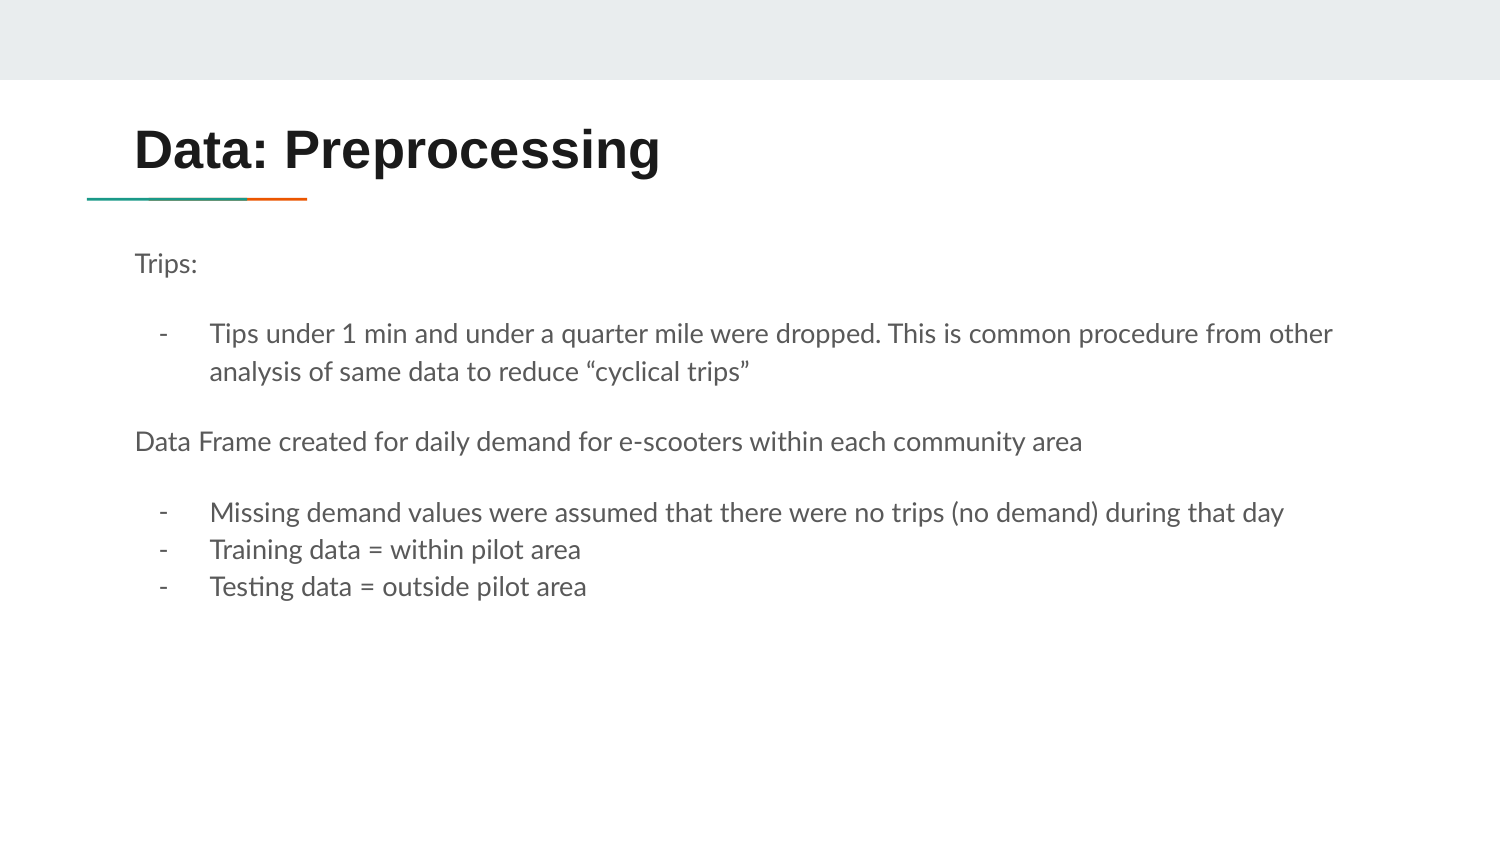

# Data: Preprocessing
Trips:
Tips under 1 min and under a quarter mile were dropped. This is common procedure from other analysis of same data to reduce “cyclical trips”
Data Frame created for daily demand for e-scooters within each community area
Missing demand values were assumed that there were no trips (no demand) during that day
Training data = within pilot area
Testing data = outside pilot area